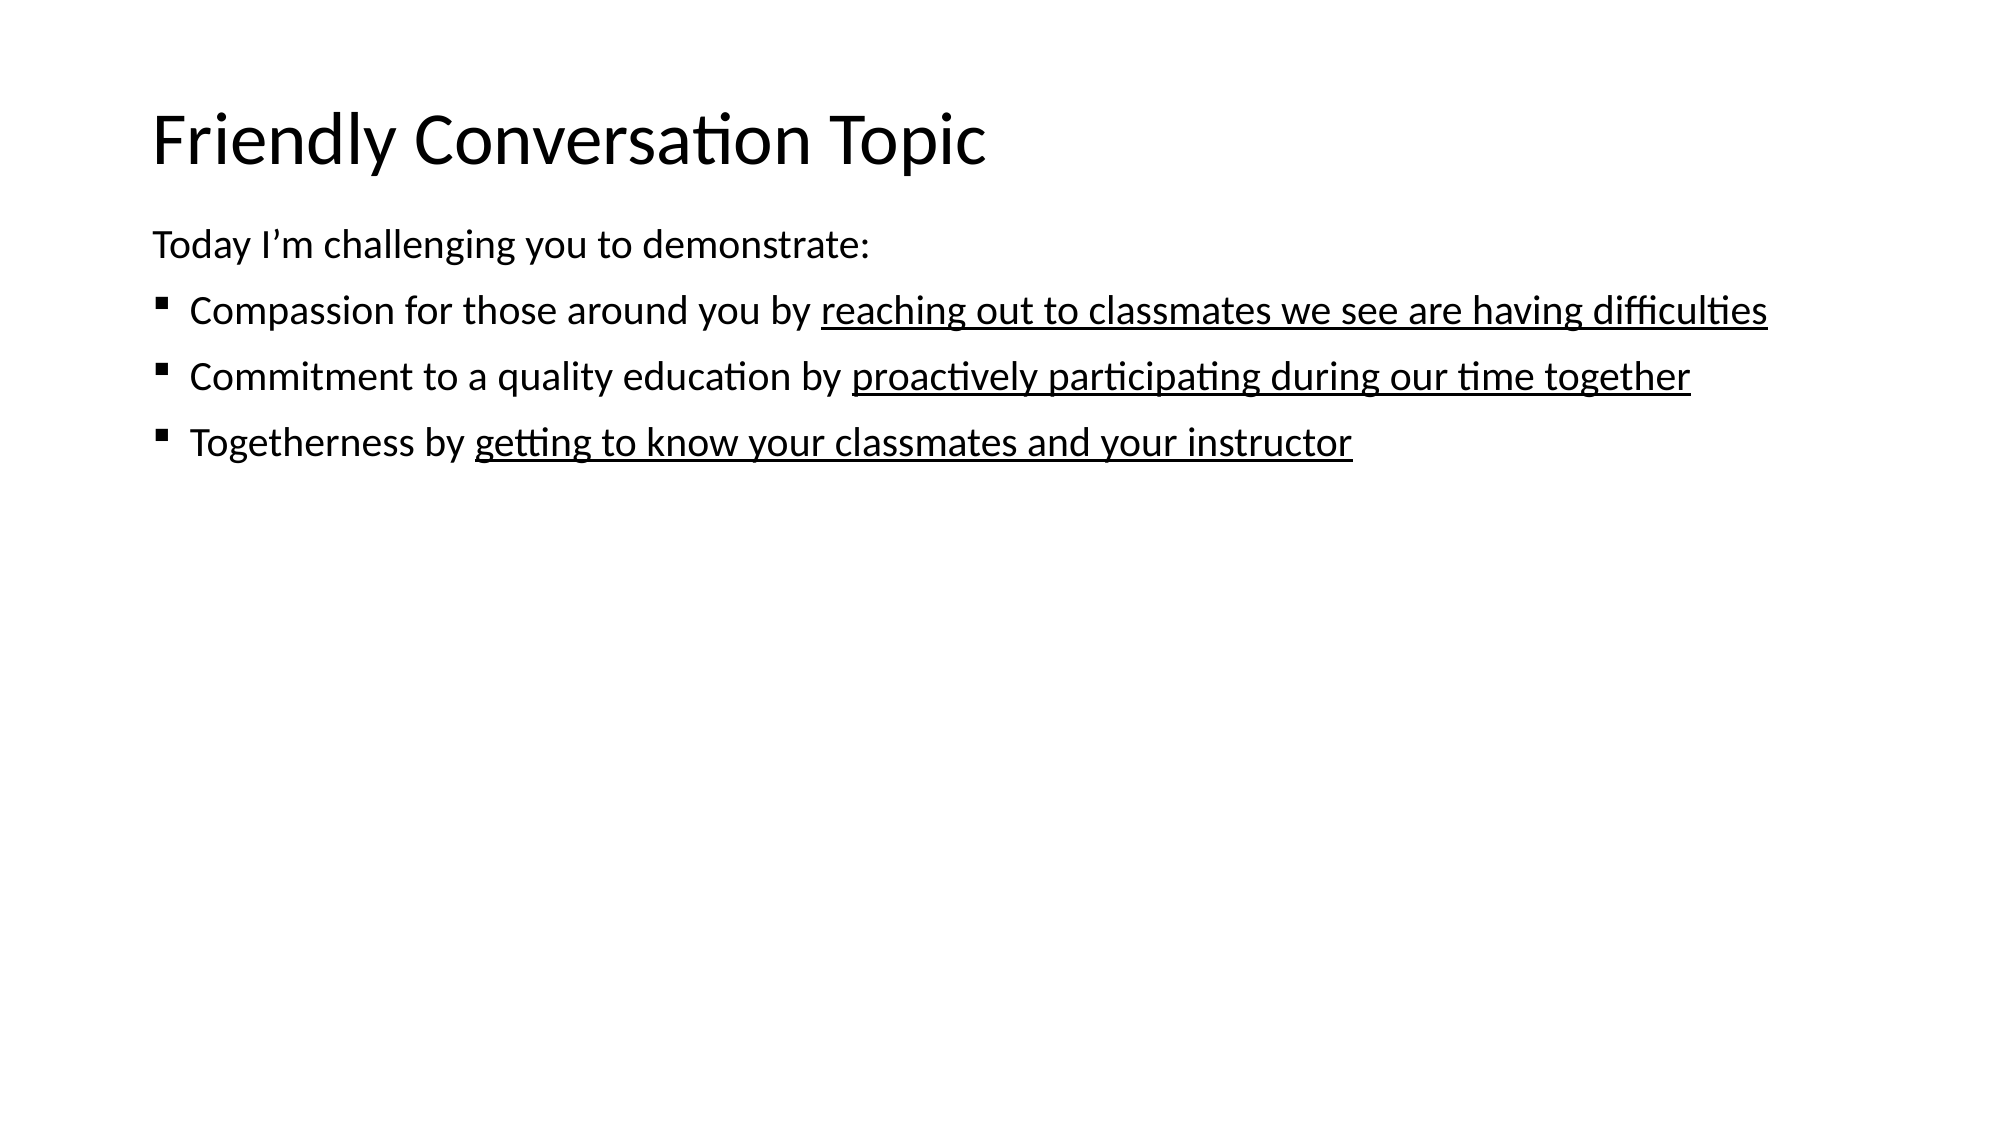

# Friendly Conversation Topic
Today I’m challenging you to demonstrate:
Compassion for those around you by reaching out to classmates we see are having difficulties
Commitment to a quality education by proactively participating during our time together
Togetherness by getting to know your classmates and your instructor